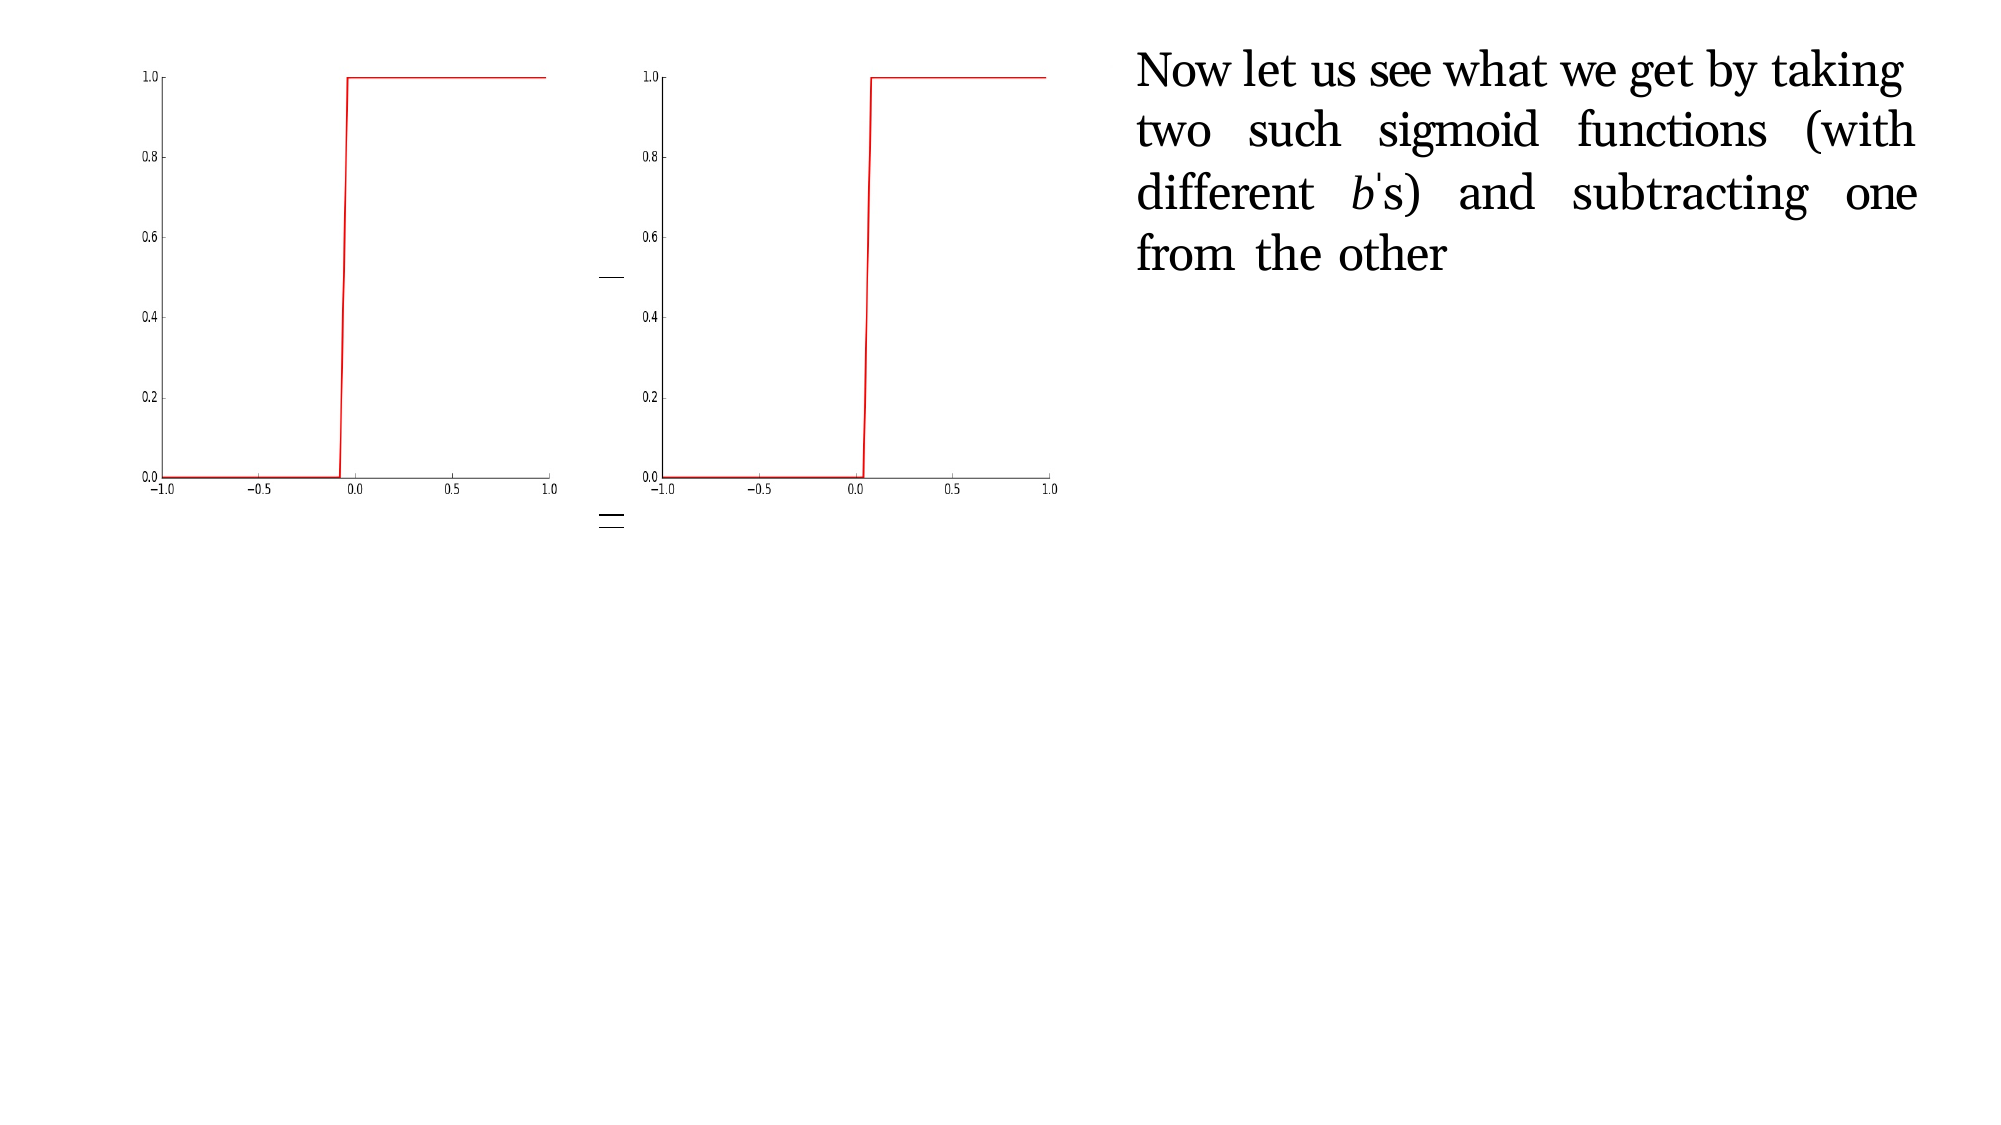

Now let us see what we get by taking  two such sigmoid functions (with different b's) and subtracting one from  the other

Mitesh M. Khapra